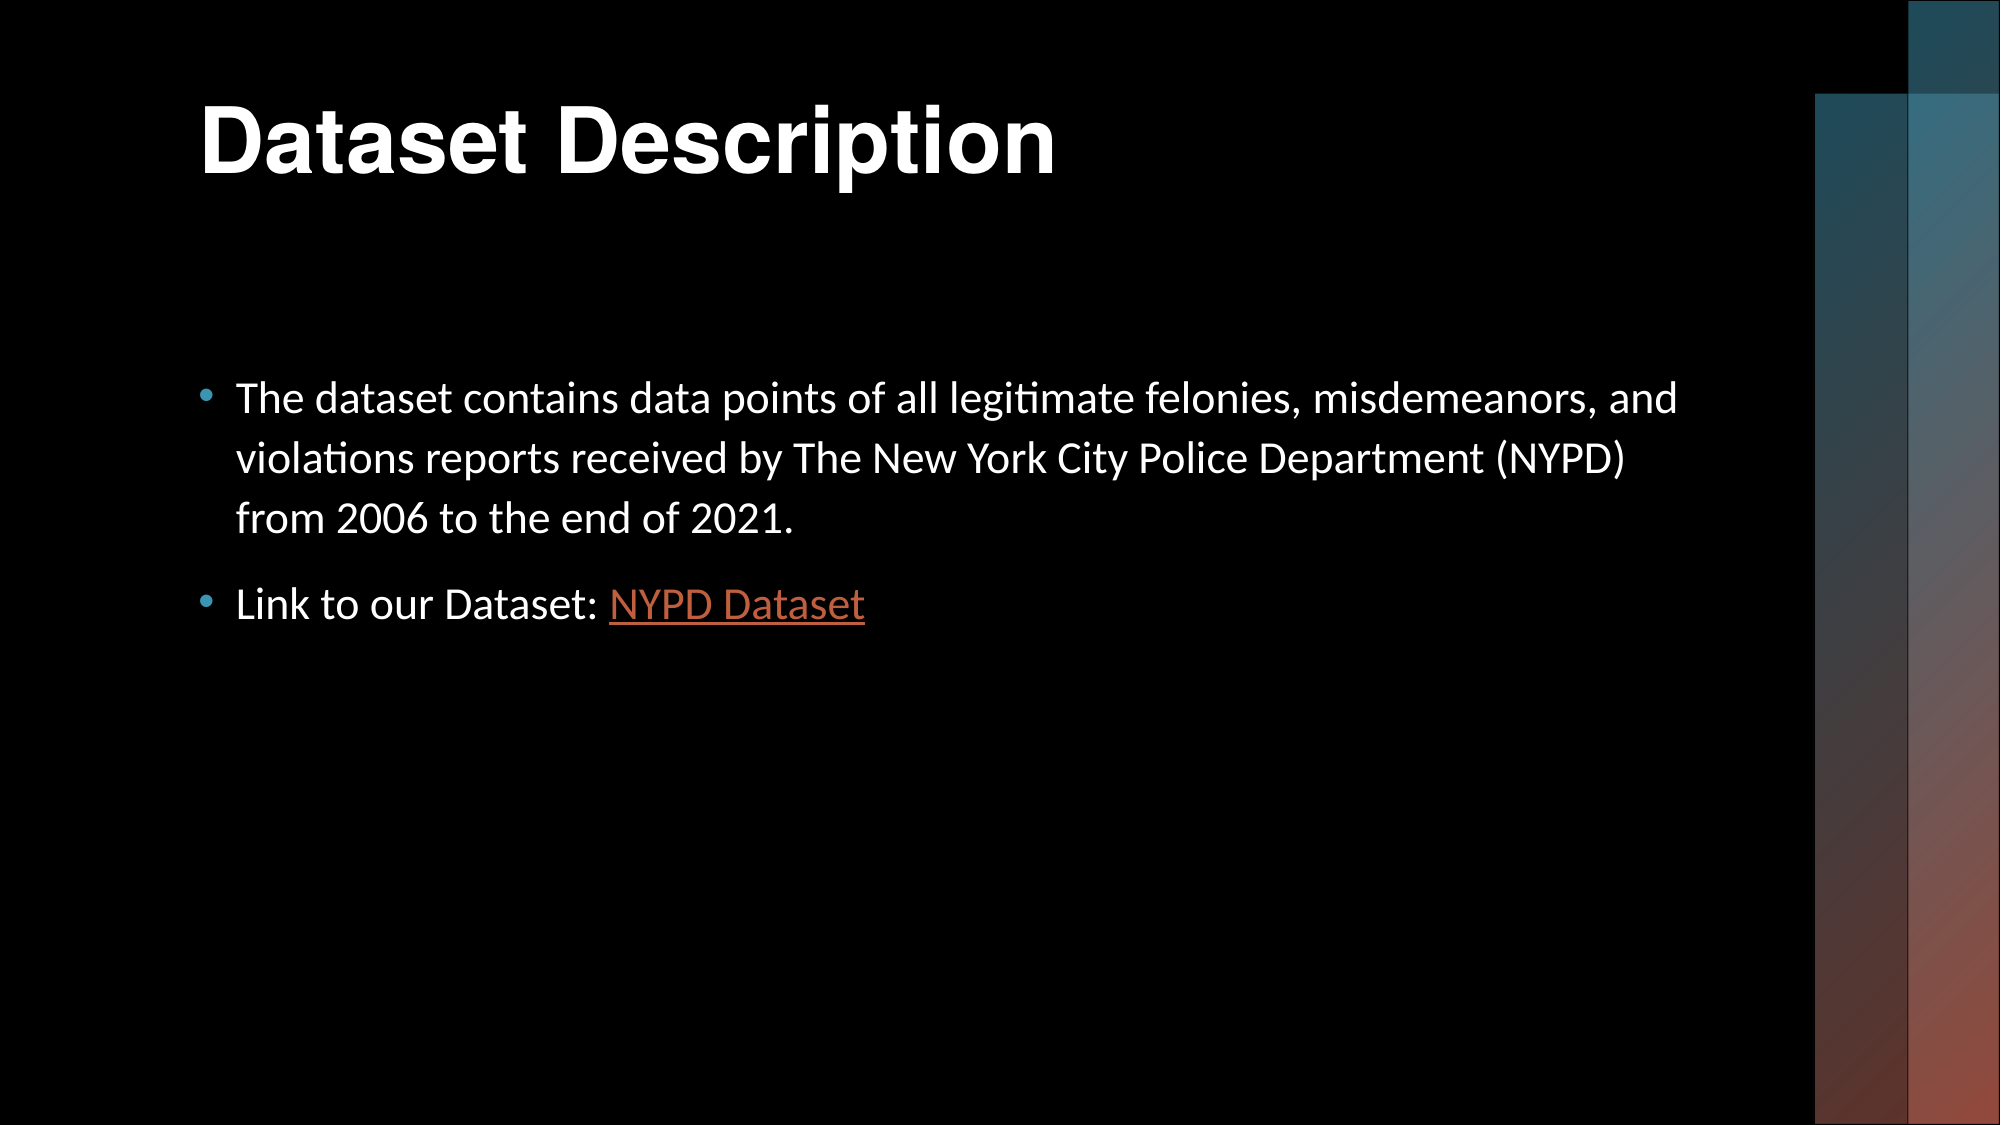

# Dataset Description

The dataset contains data points of all legitimate felonies, misdemeanors, and violations reports received by The New York City Police Department (NYPD) from 2006 to the end of 2021.
Link to our Dataset: NYPD Dataset